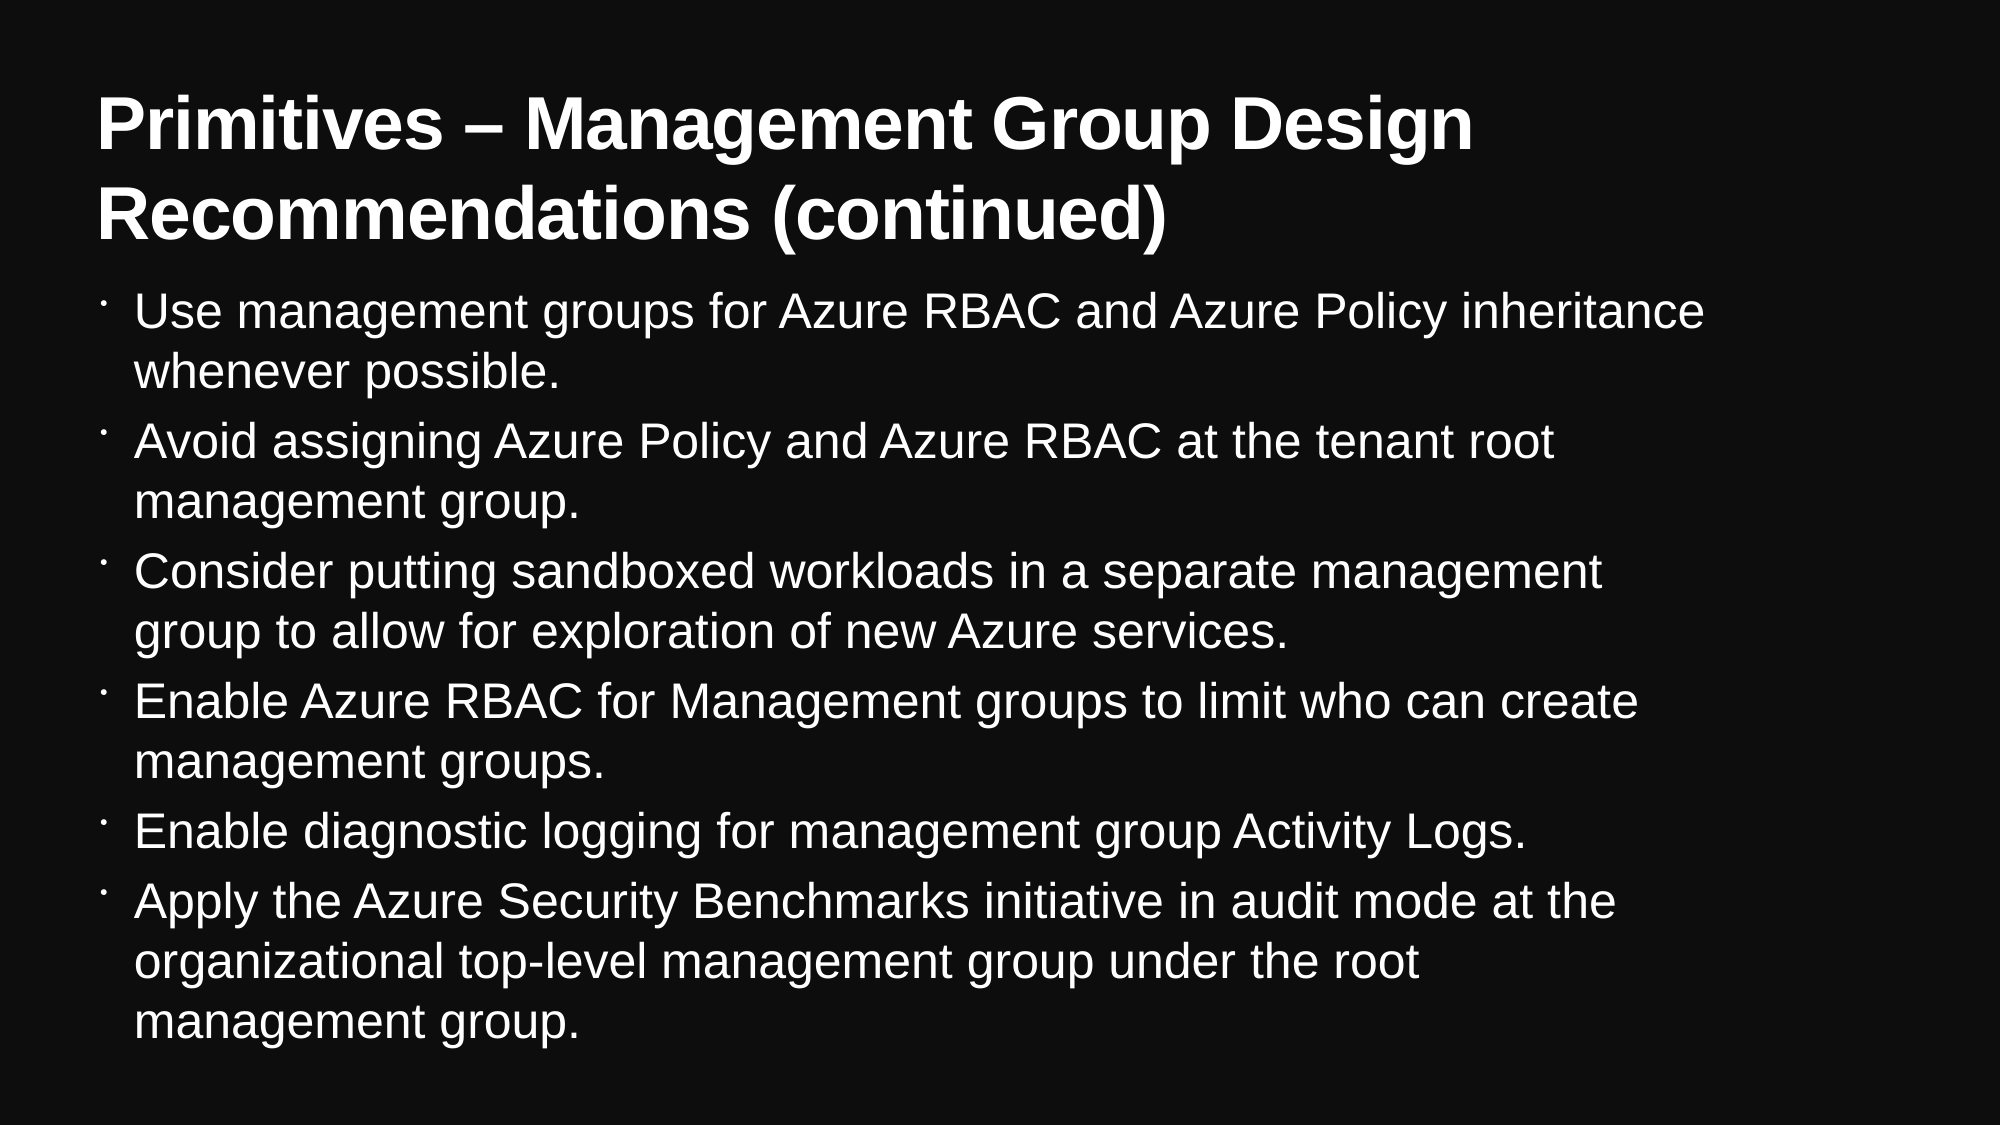

# Primitives – Management Group Design Recommendations (continued)
Use management groups for Azure RBAC and Azure Policy inheritance whenever possible.
Avoid assigning Azure Policy and Azure RBAC at the tenant root management group.
Consider putting sandboxed workloads in a separate management group to allow for exploration of new Azure services.
Enable Azure RBAC for Management groups to limit who can create management groups.
Enable diagnostic logging for management group Activity Logs.
Apply the Azure Security Benchmarks initiative in audit mode at the organizational top-level management group under the root management group.